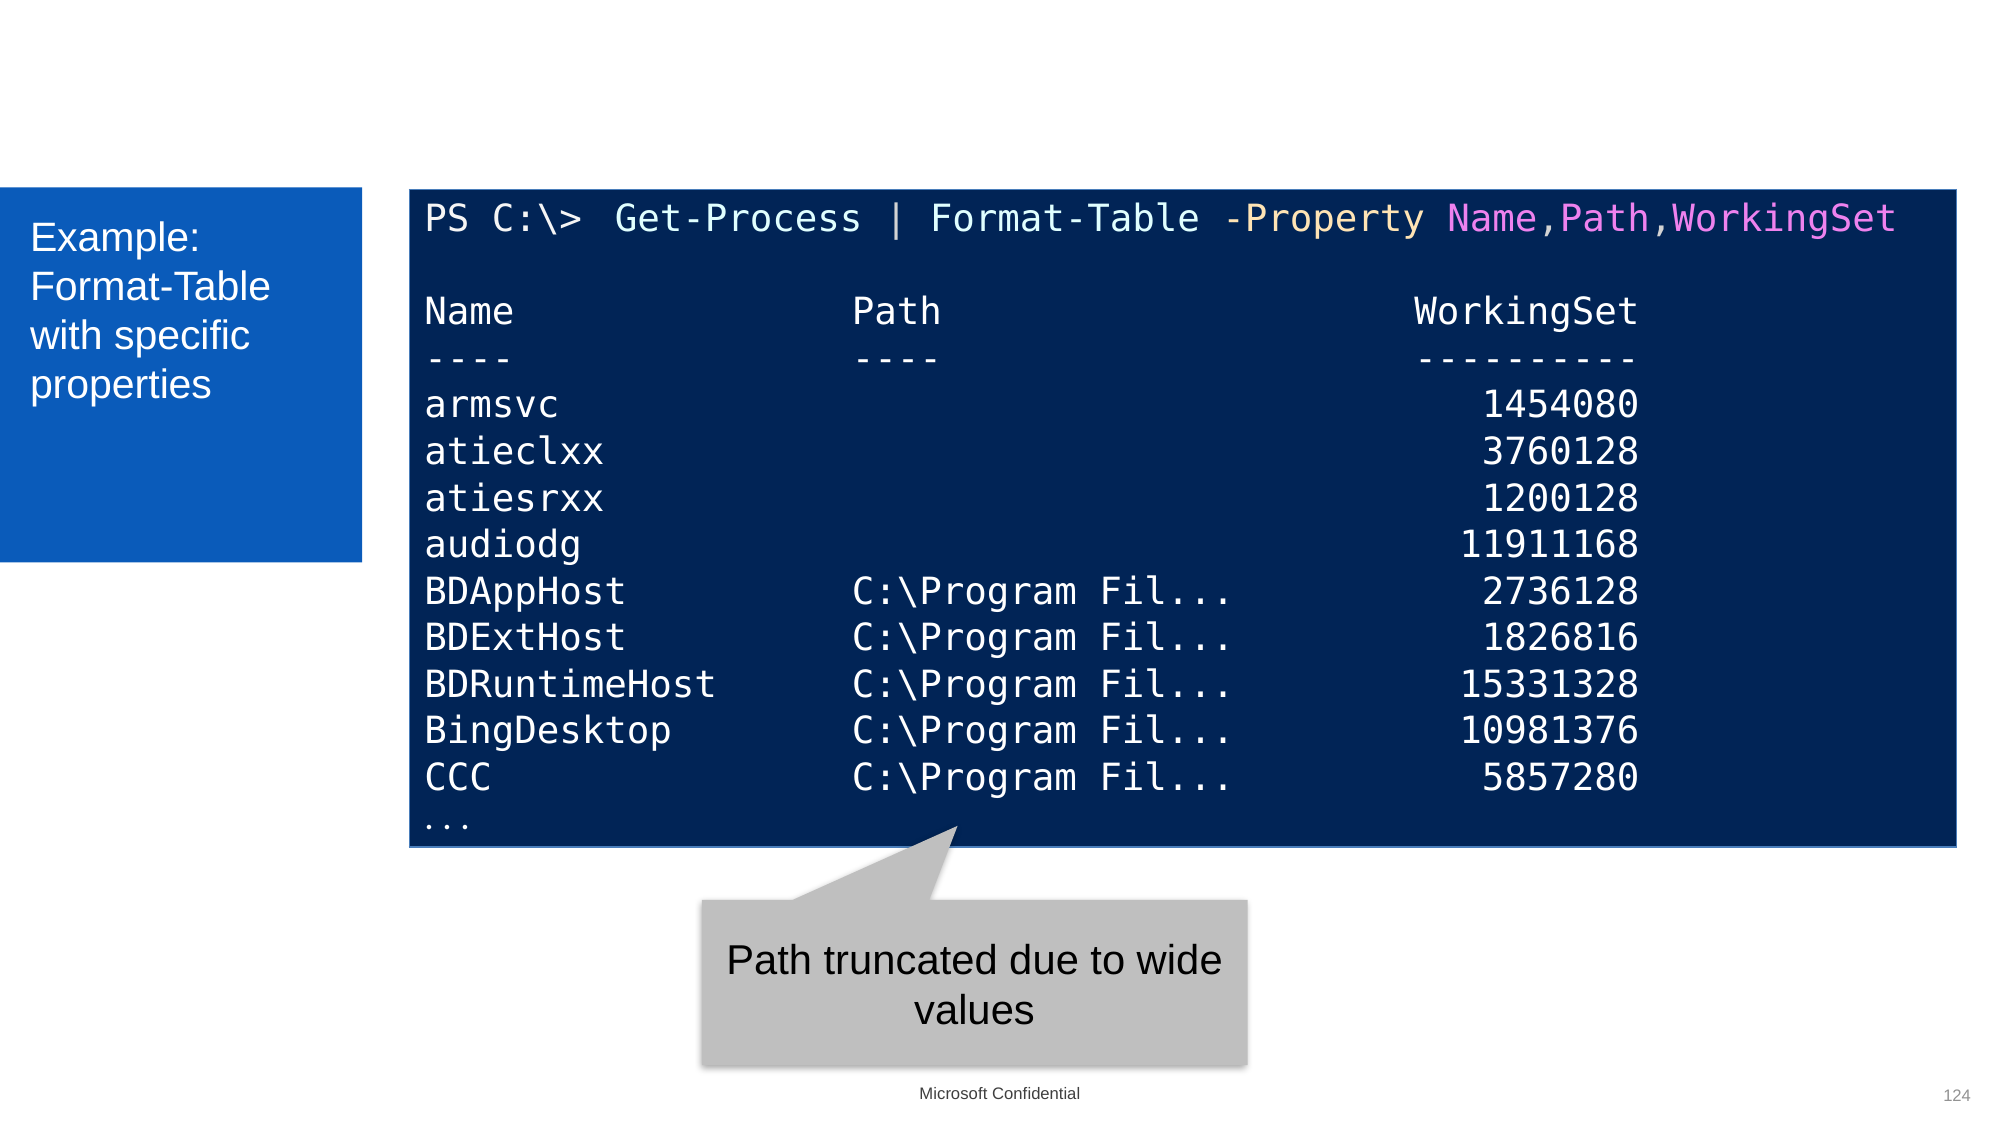

# Example: Format-Table with specific properties
| PS C:\> Get-Process | Format-Table -Property Name,Path,WorkingSet Name Path WorkingSet ---- ---- ---------- armsvc 1454080 atieclxx 3760128 atiesrxx 1200128 audiodg 11911168 BDAppHost C:\Program Fil... 2736128 BDExtHost C:\Program Fil... 1826816 BDRuntimeHost C:\Program Fil... 15331328 BingDesktop C:\Program Fil... 10981376 CCC C:\Program Fil... 5857280 . . . |
| --- |
Path truncated due to wide values
124